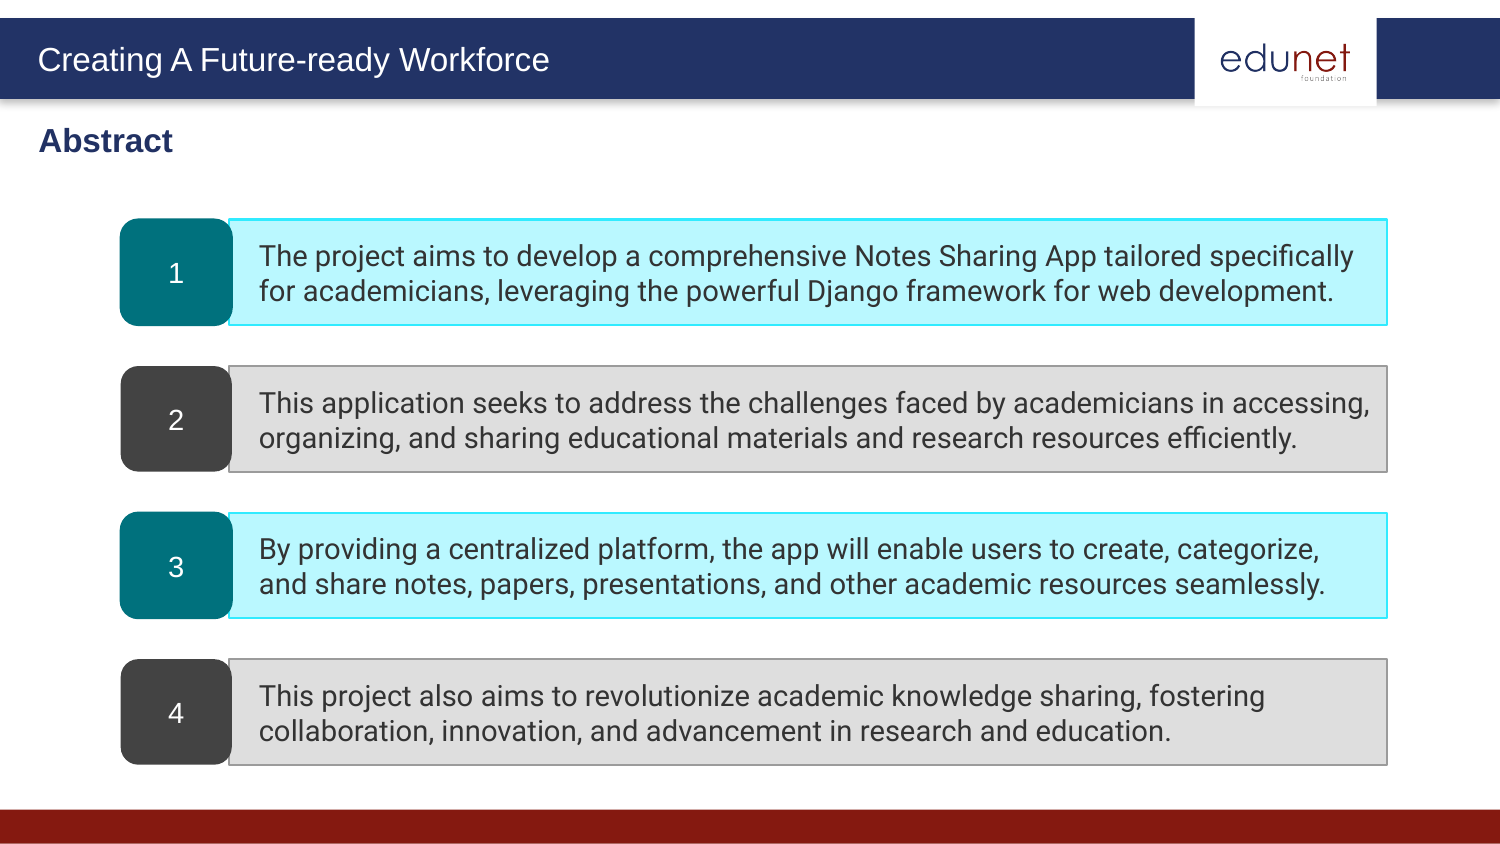

Abstract
1
The project aims to develop a comprehensive Notes Sharing App tailored specifically for academicians, leveraging the powerful Django framework for web development.
2
This application seeks to address the challenges faced by academicians in accessing, organizing, and sharing educational materials and research resources efficiently.
3

By providing a centralized platform, the app will enable users to create, categorize, and share notes, papers, presentations, and other academic resources seamlessly.

4
This project also aims to revolutionize academic knowledge sharing, fostering collaboration, innovation, and advancement in research and education.